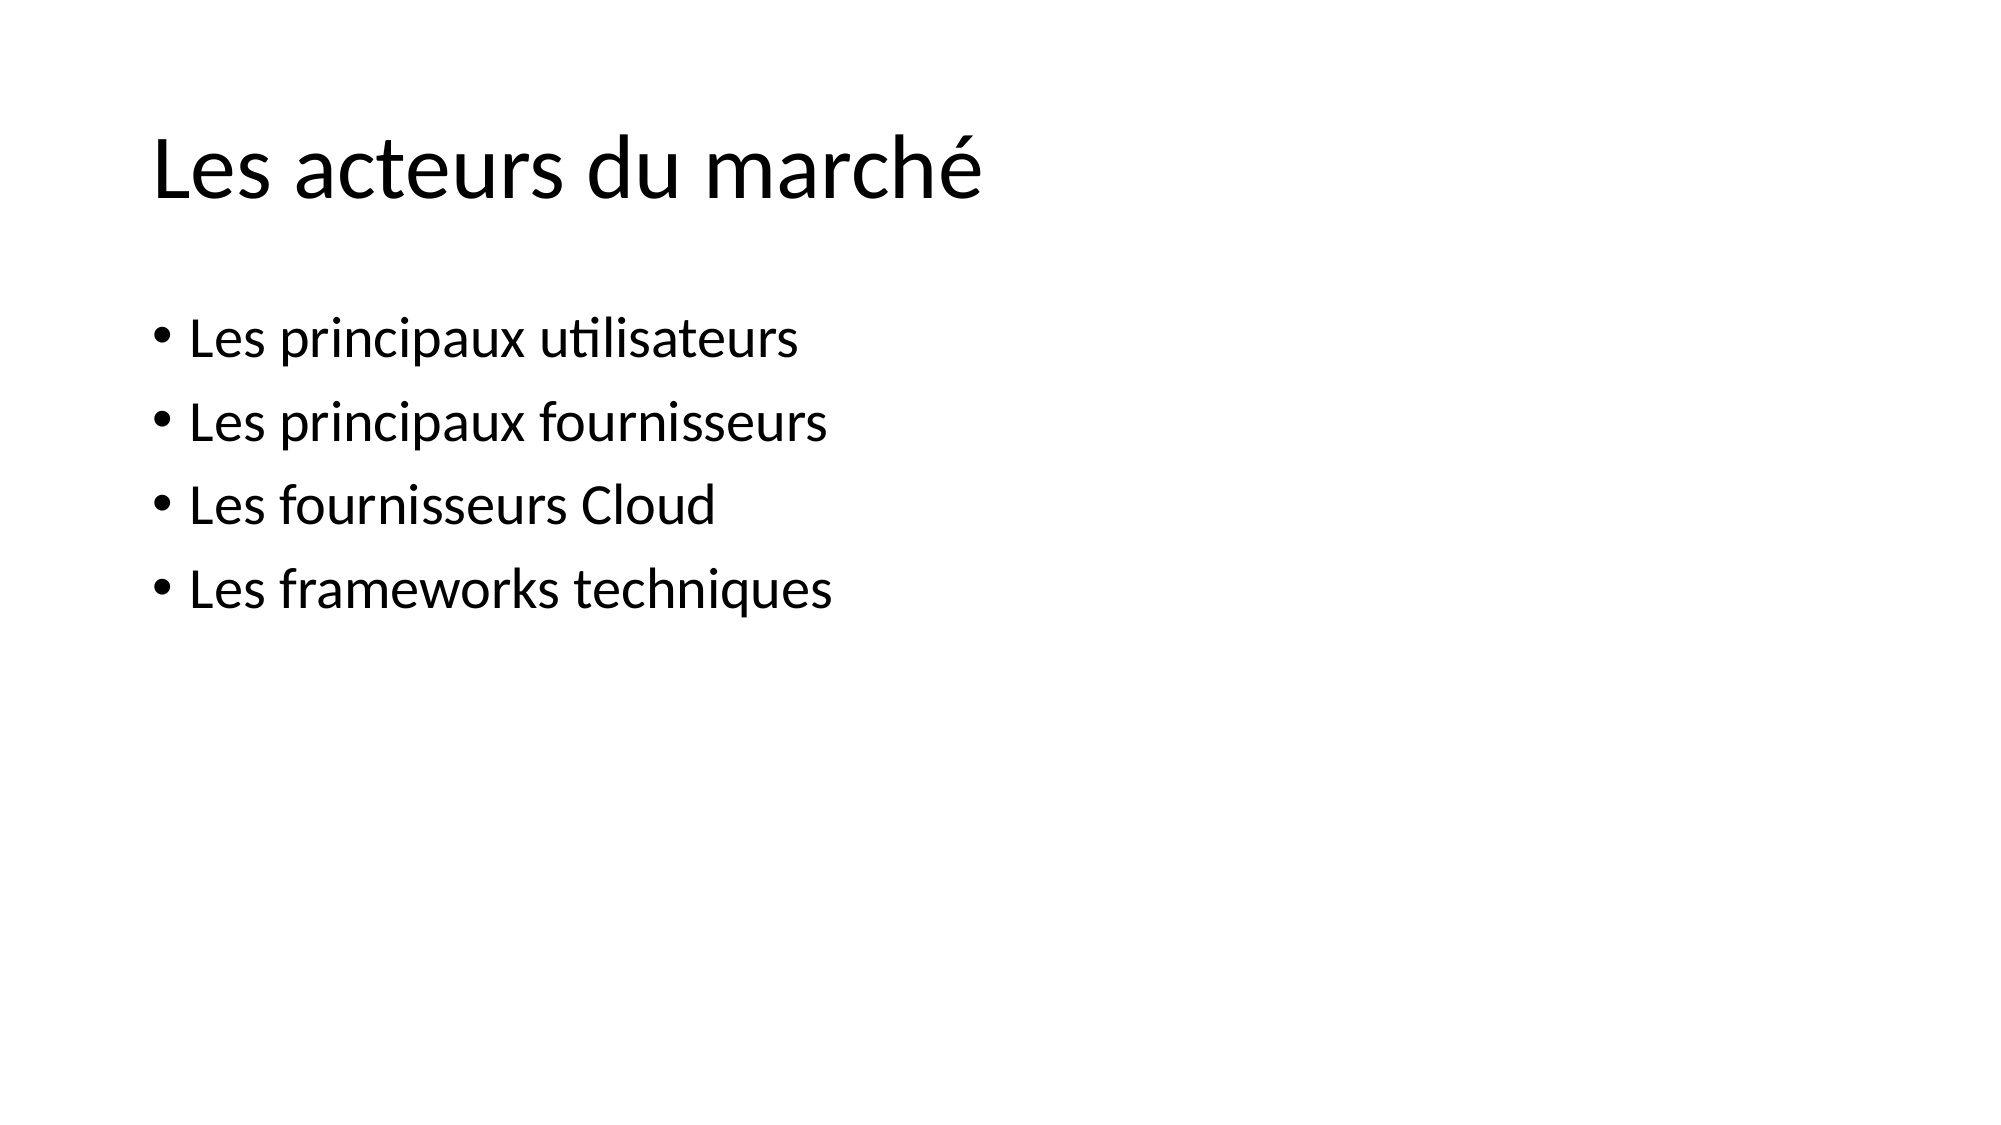

# Les acteurs du marché
Les principaux utilisateurs
Les principaux fournisseurs
Les fournisseurs Cloud
Les frameworks techniques